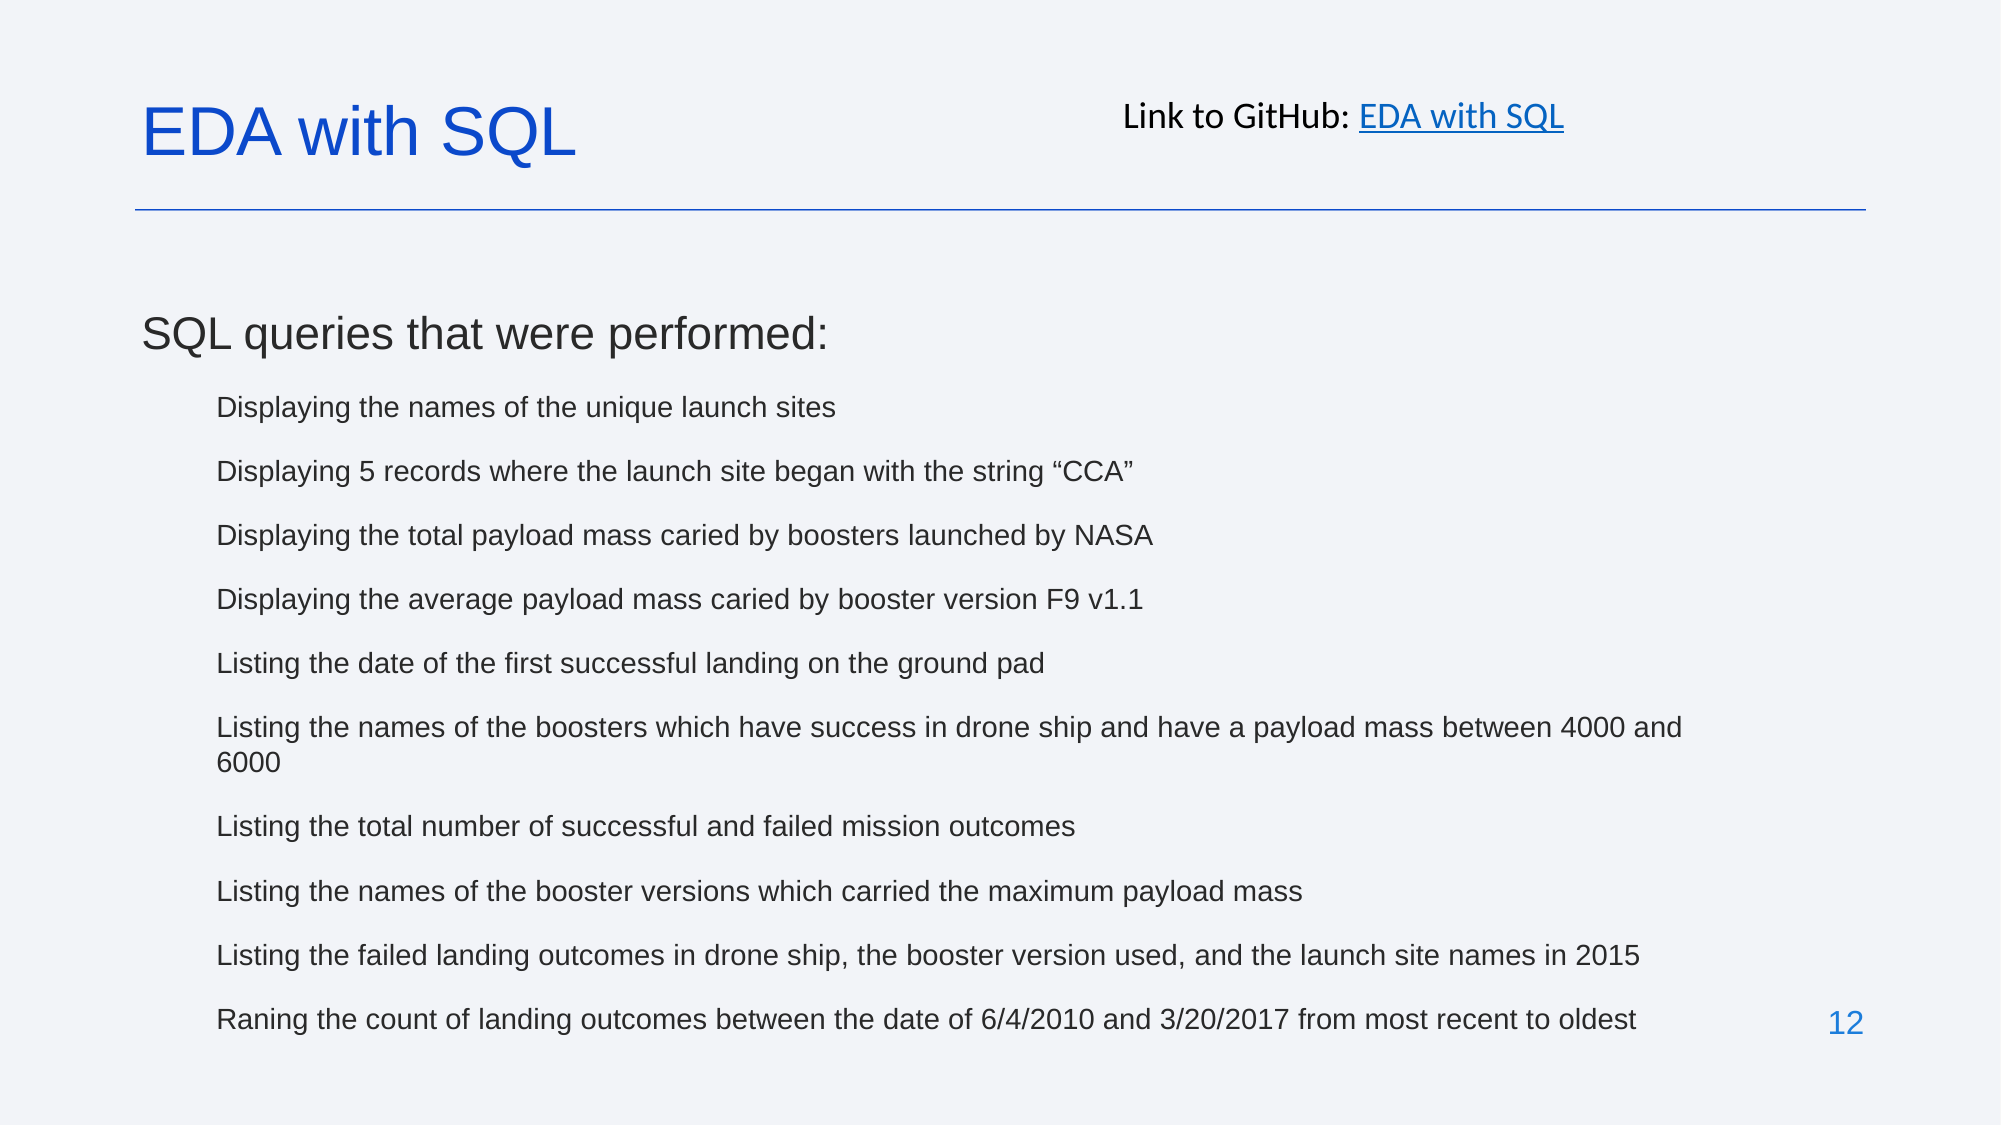

Link to GitHub: EDA with SQL
EDA with SQL
SQL queries that were performed:
Displaying the names of the unique launch sites
Displaying 5 records where the launch site began with the string “CCA”
Displaying the total payload mass caried by boosters launched by NASA
Displaying the average payload mass caried by booster version F9 v1.1
Listing the date of the first successful landing on the ground pad
Listing the names of the boosters which have success in drone ship and have a payload mass between 4000 and 6000
Listing the total number of successful and failed mission outcomes
Listing the names of the booster versions which carried the maximum payload mass
Listing the failed landing outcomes in drone ship, the booster version used, and the launch site names in 2015
Raning the count of landing outcomes between the date of 6/4/2010 and 3/20/2017 from most recent to oldest

12